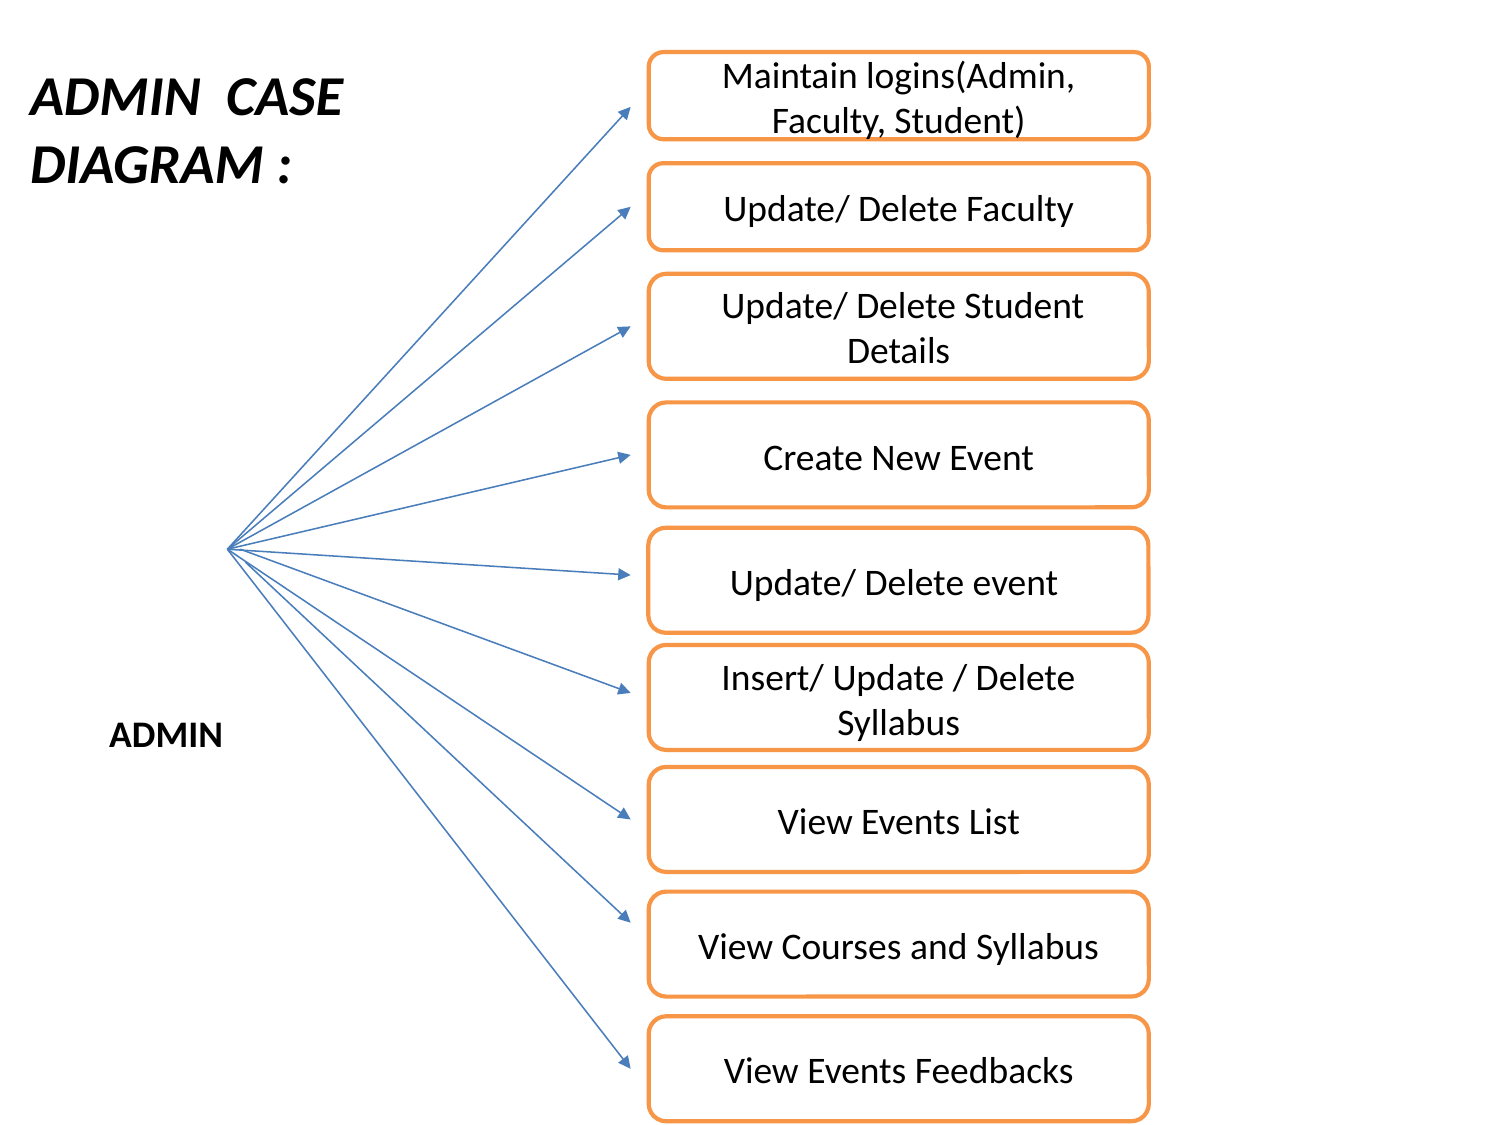

ADMIN  CASE DIAGRAM :
Maintain logins(Admin, Faculty, Student)
Update/ Delete Faculty
 Update/ Delete Student Details

Create New Event
Update/ Delete event
Insert/ Update / Delete Syllabus
ADMIN
View Events List
View Courses and Syllabus
View Events Feedbacks